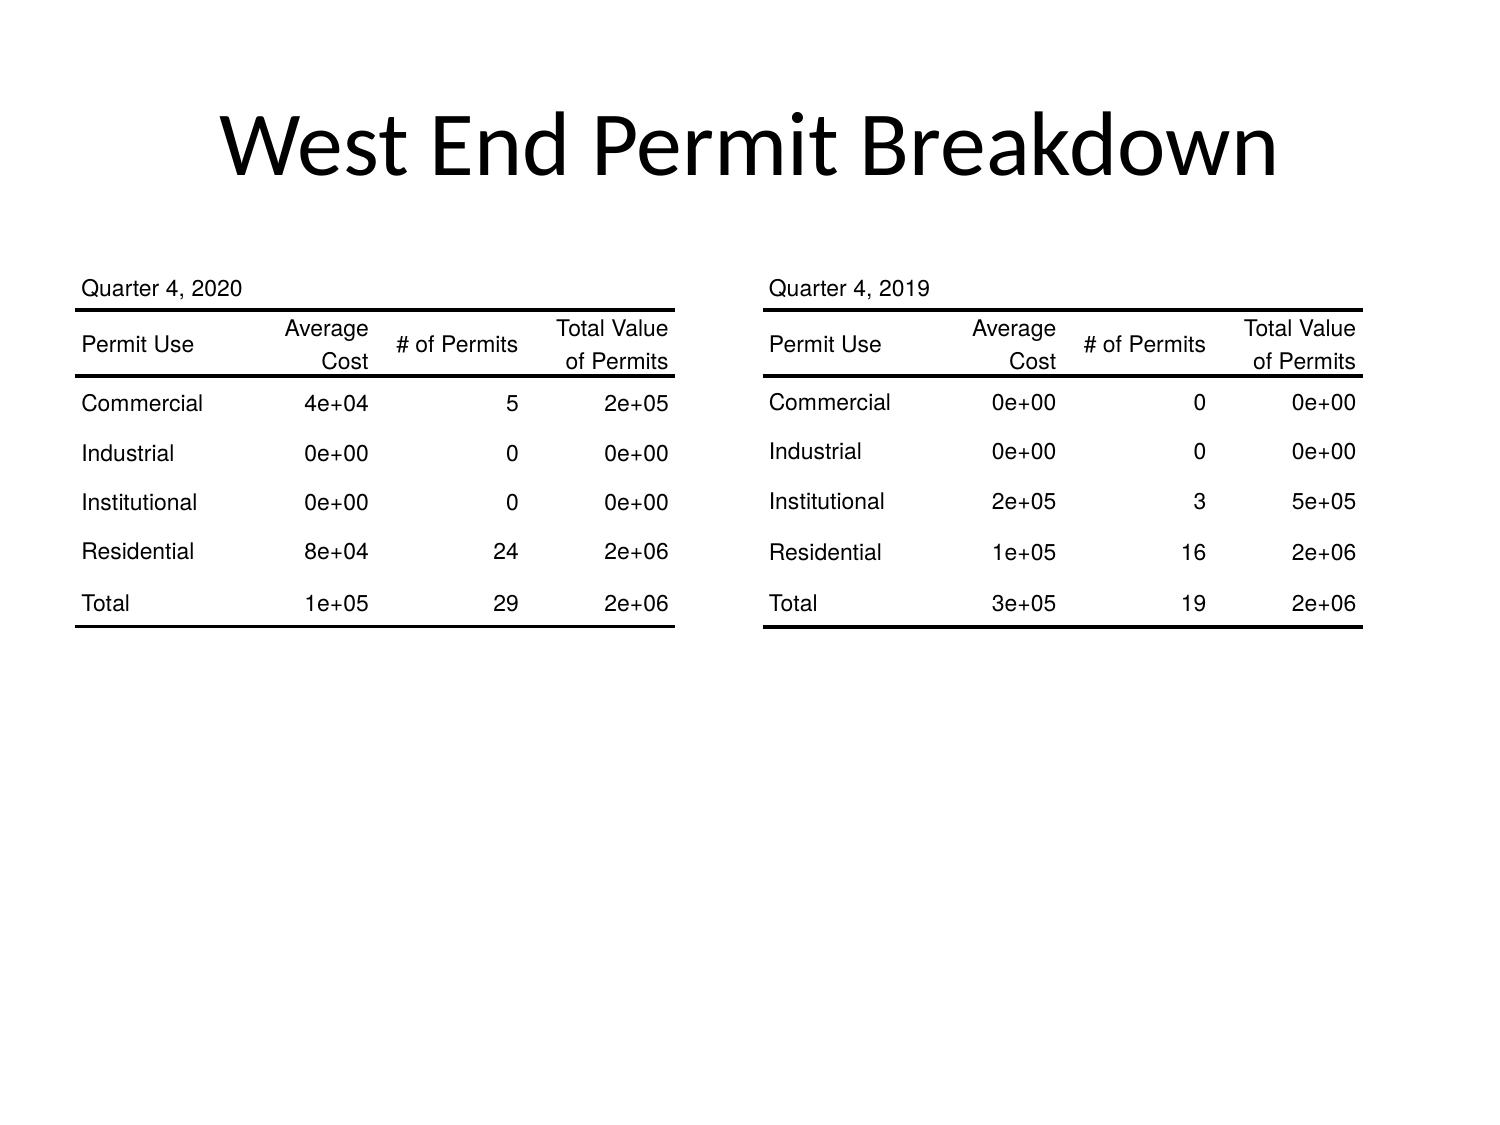

# West End Permit Breakdown
| Quarter 4, 2020 | Quarter 4, 2020 | Quarter 4, 2020 | Quarter 4, 2020 |
| --- | --- | --- | --- |
| Permit Use | Average Cost | # of Permits | Total Value of Permits |
| Commercial | 4e+04 | 5 | 2e+05 |
| Industrial | 0e+00 | 0 | 0e+00 |
| Institutional | 0e+00 | 0 | 0e+00 |
| Residential | 8e+04 | 24 | 2e+06 |
| Total | 1e+05 | 29 | 2e+06 |
| Quarter 4, 2019 | Quarter 4, 2019 | Quarter 4, 2019 | Quarter 4, 2019 |
| --- | --- | --- | --- |
| Permit Use | Average Cost | # of Permits | Total Value of Permits |
| Commercial | 0e+00 | 0 | 0e+00 |
| Industrial | 0e+00 | 0 | 0e+00 |
| Institutional | 2e+05 | 3 | 5e+05 |
| Residential | 1e+05 | 16 | 2e+06 |
| Total | 3e+05 | 19 | 2e+06 |